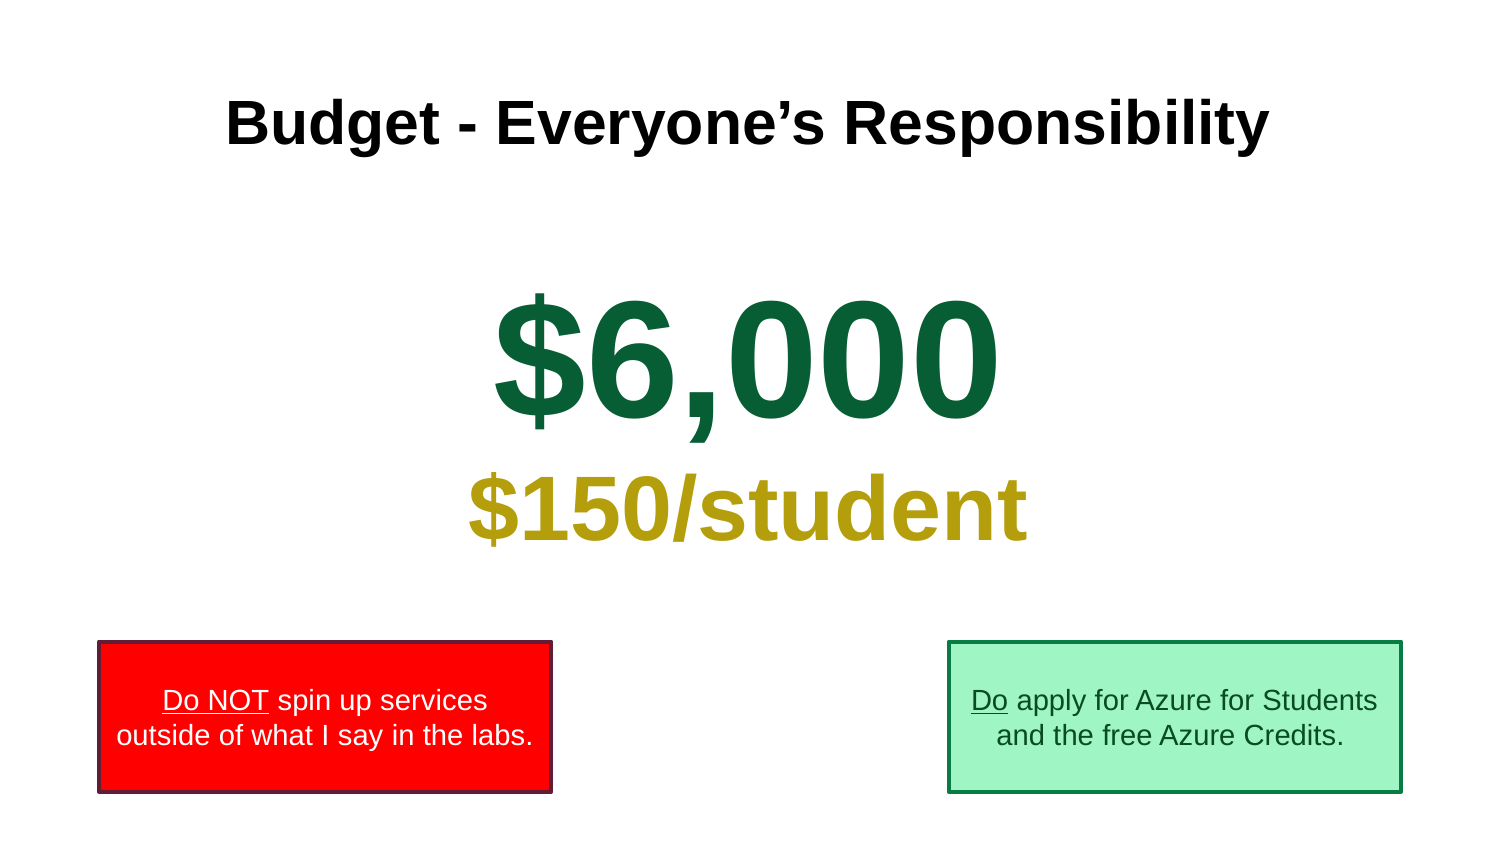

# Budget - Everyone’s Responsibility
$6,000
$150/student
Do NOT spin up services outside of what I say in the labs.
Do apply for Azure for Students and the free Azure Credits.